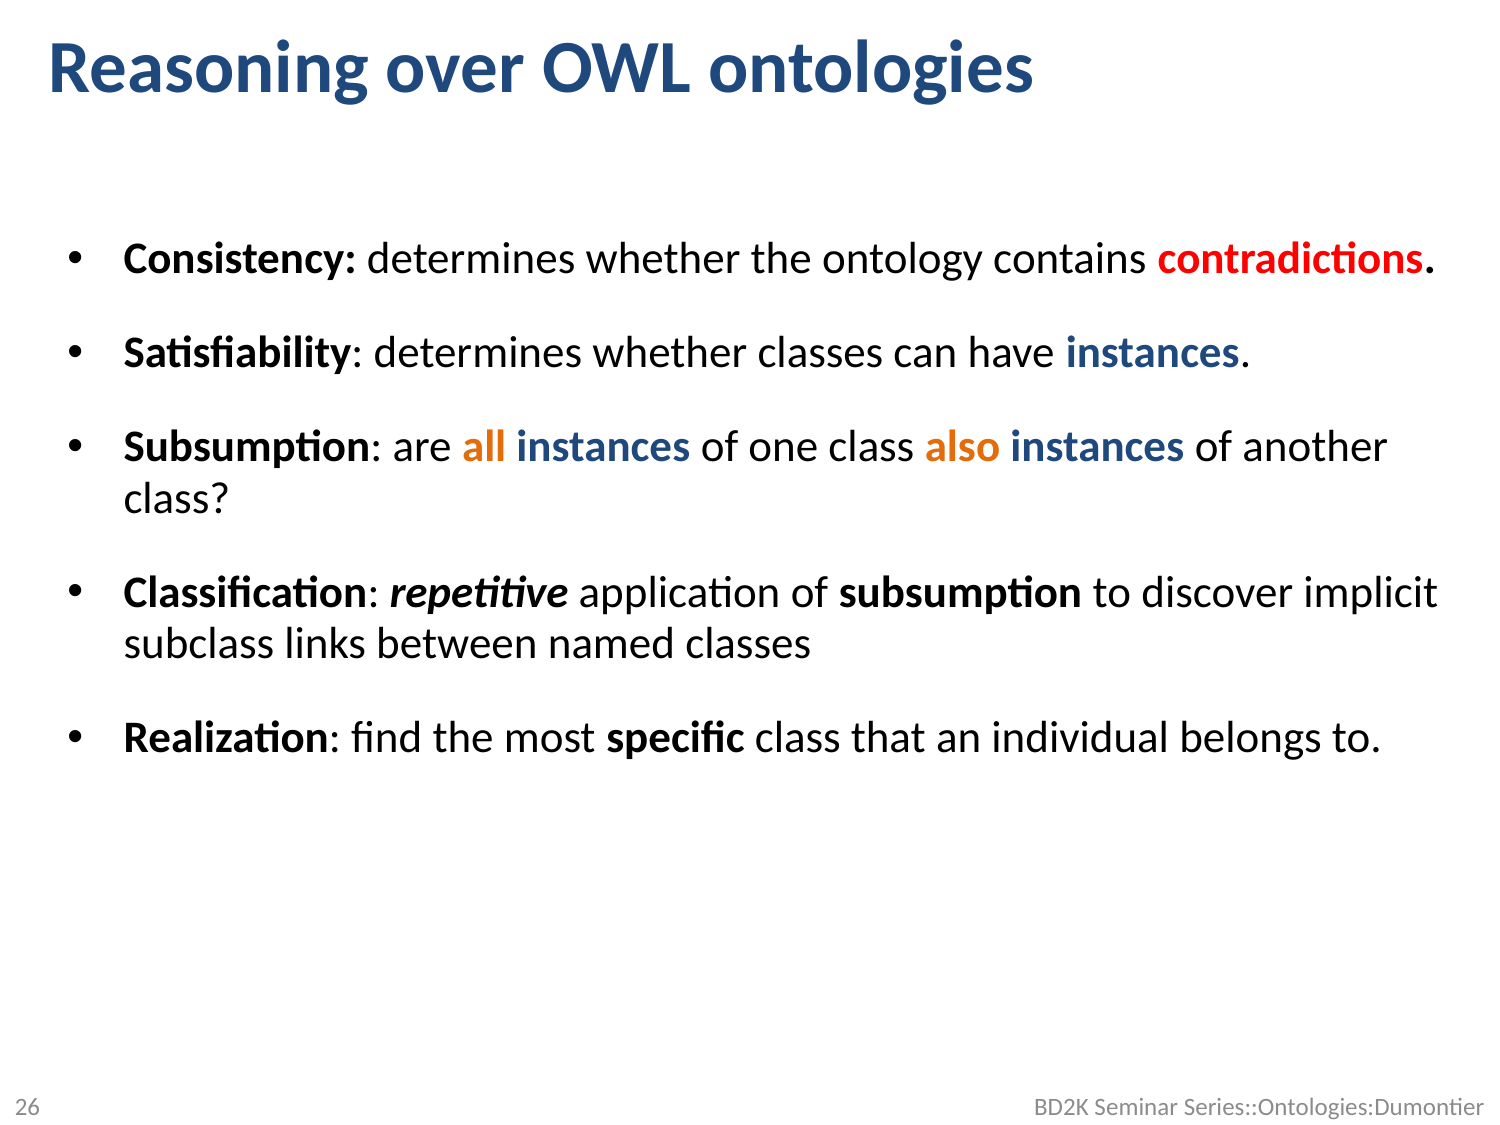

Reasoning over OWL ontologies
Consistency: determines whether the ontology contains contradictions.

Satisfiability: determines whether classes can have instances.

Subsumption: are all instances of one class also instances of another class?

Classification: repetitive application of subsumption to discover implicit subclass links between named classes

Realization: find the most specific class that an individual belongs to.
26
BD2K Seminar Series::Ontologies:Dumontier